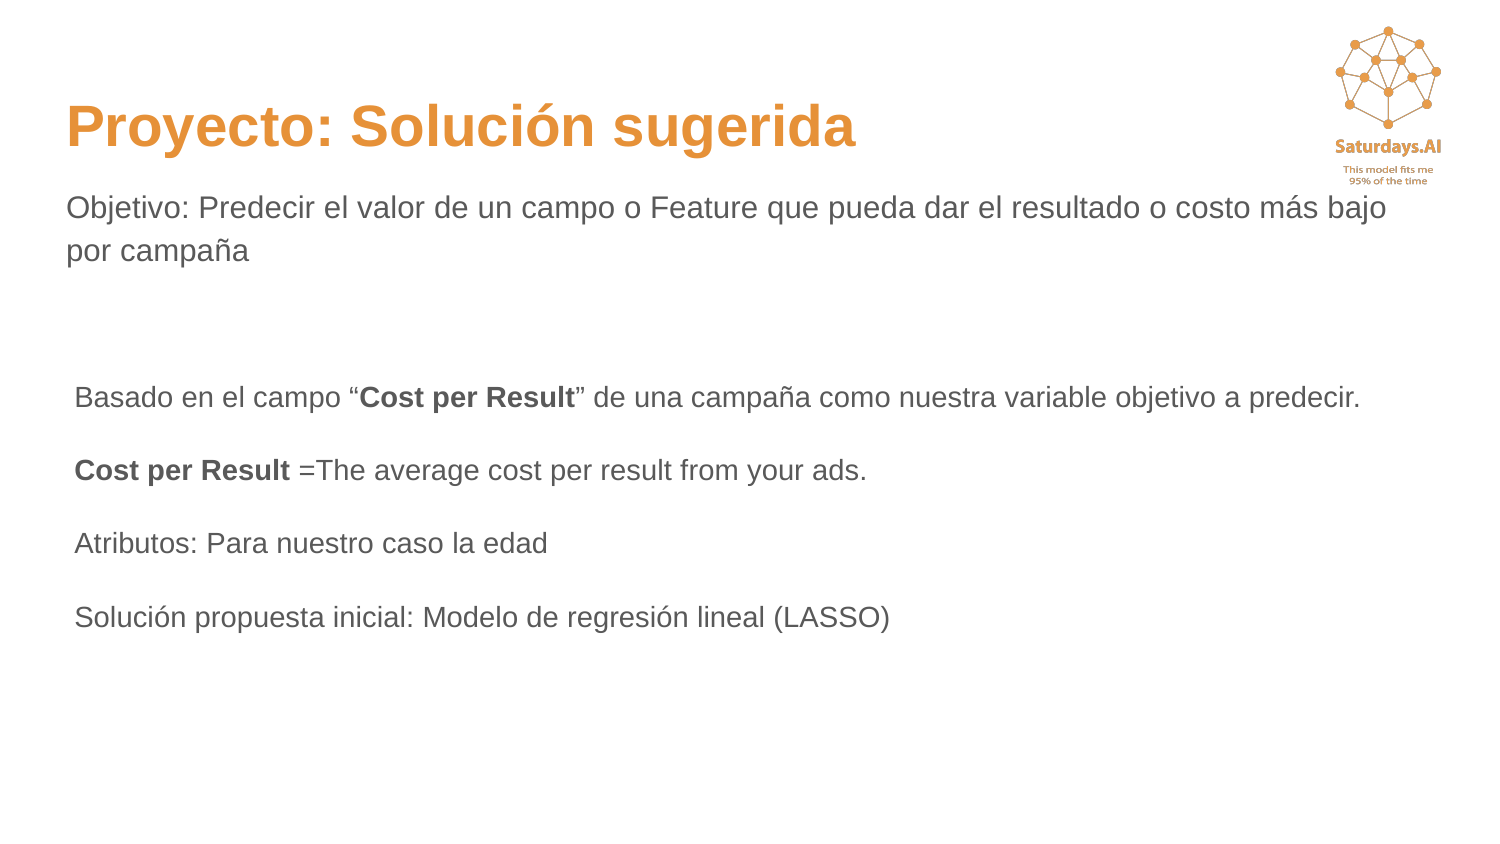

# Proyecto: Solución sugerida
Objetivo: Predecir el valor de un campo o Feature que pueda dar el resultado o costo más bajo por campaña

Basado en el campo “Cost per Result” de una campaña como nuestra variable objetivo a predecir.
Cost per Result =The average cost per result from your ads.
Atributos: Para nuestro caso la edad
Solución propuesta inicial: Modelo de regresión lineal (LASSO)